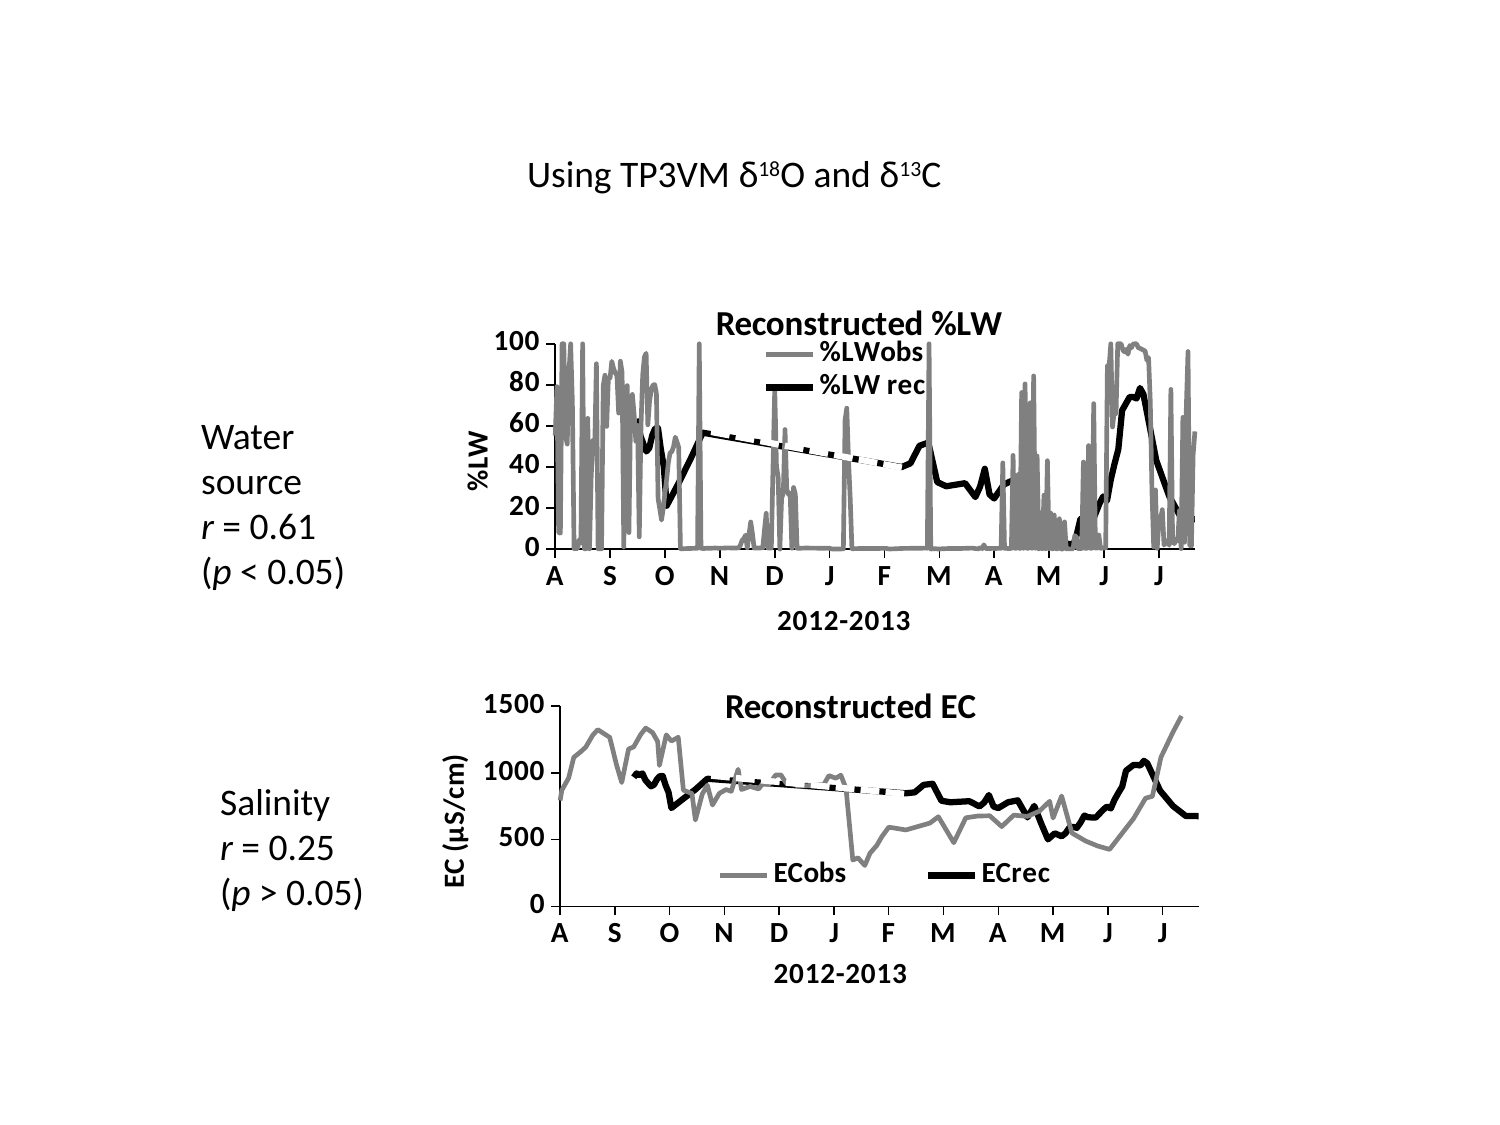

Using TP3VM δ18O and δ13C

### Chart: Reconstructed %LW

| Category |  |  |
|---|---|---|
Water source
r = 0.61 (p < 0.05)

### Chart: Reconstructed EC

| Category |  |  |
|---|---|---|
Salinity
r = 0.25
(p > 0.05)